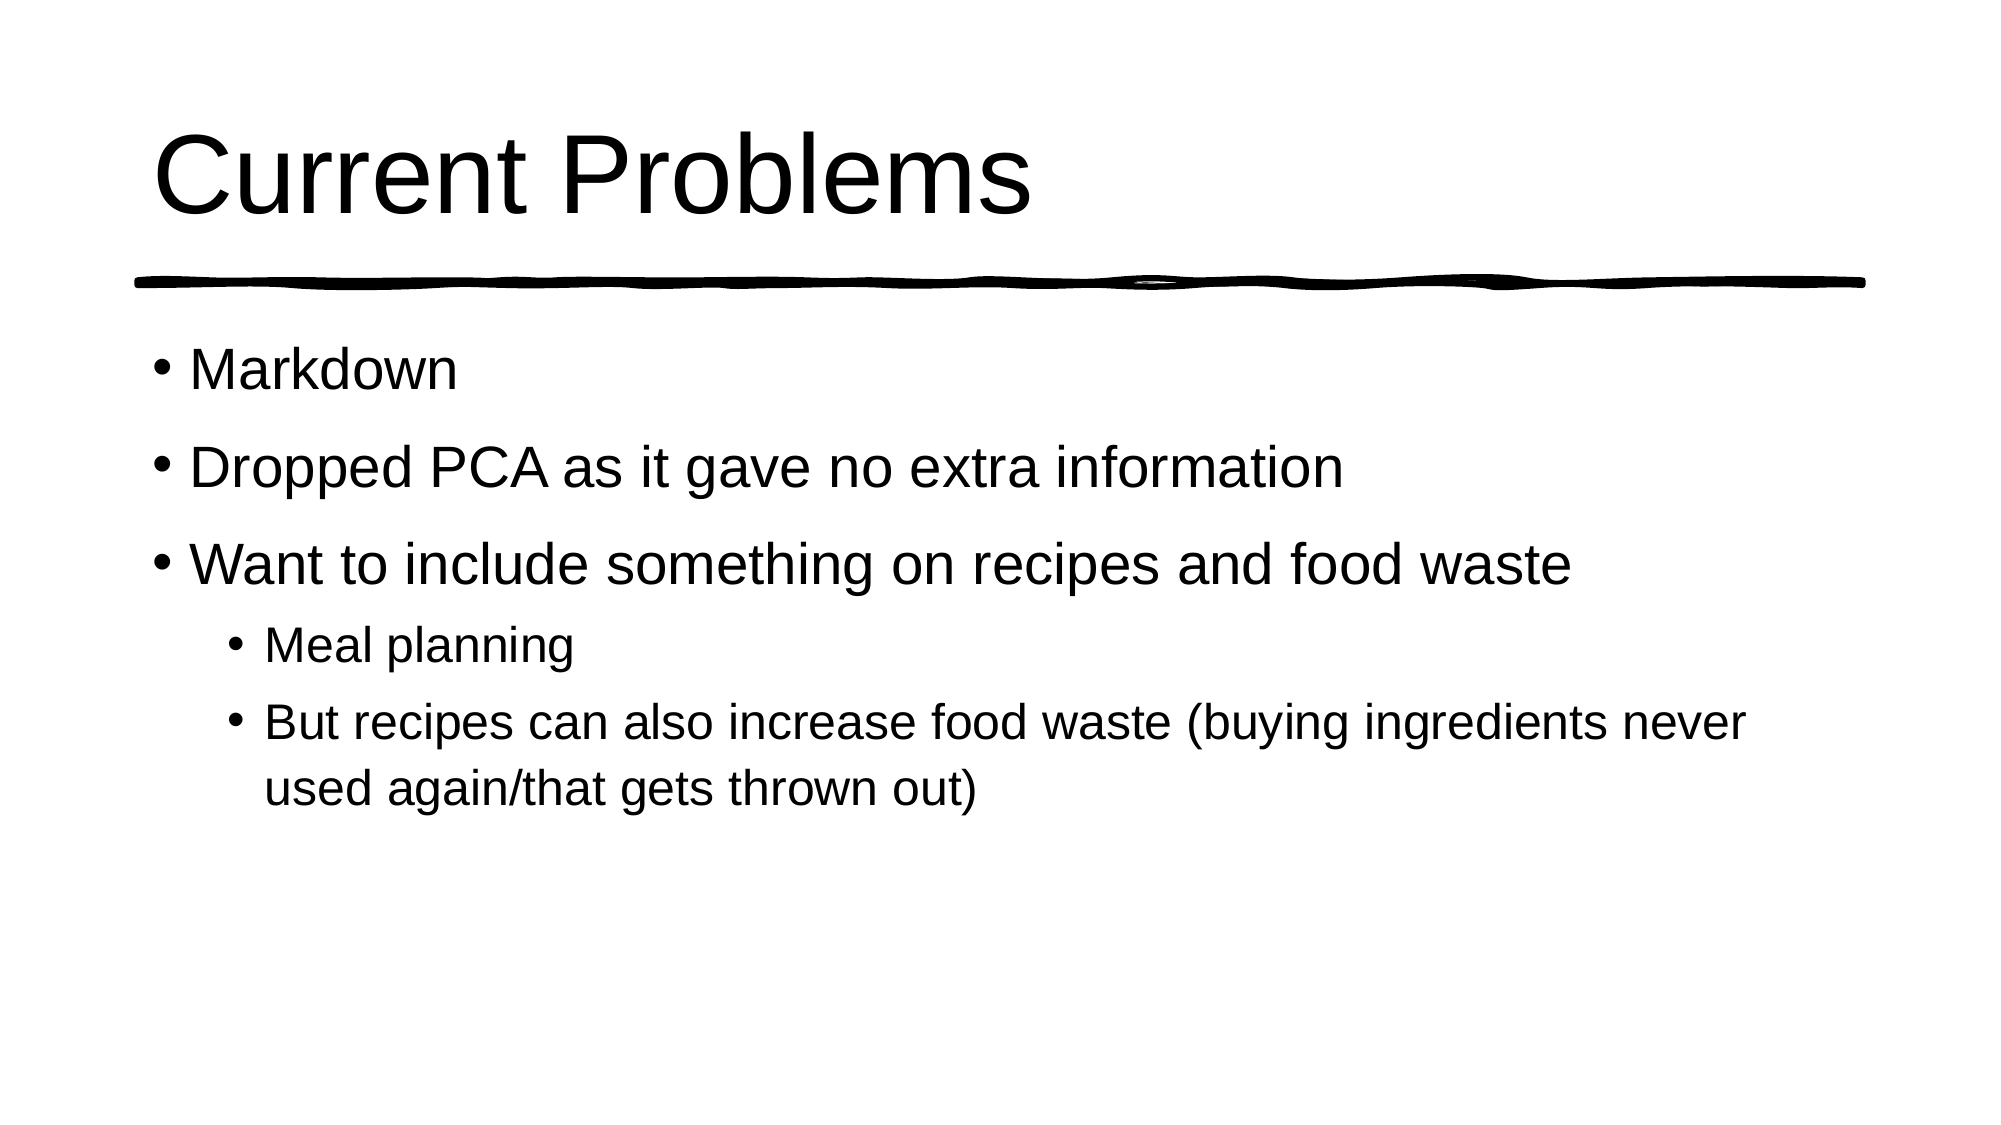

# Current Problems
Markdown
Dropped PCA as it gave no extra information
Want to include something on recipes and food waste
Meal planning
But recipes can also increase food waste (buying ingredients never used again/that gets thrown out)